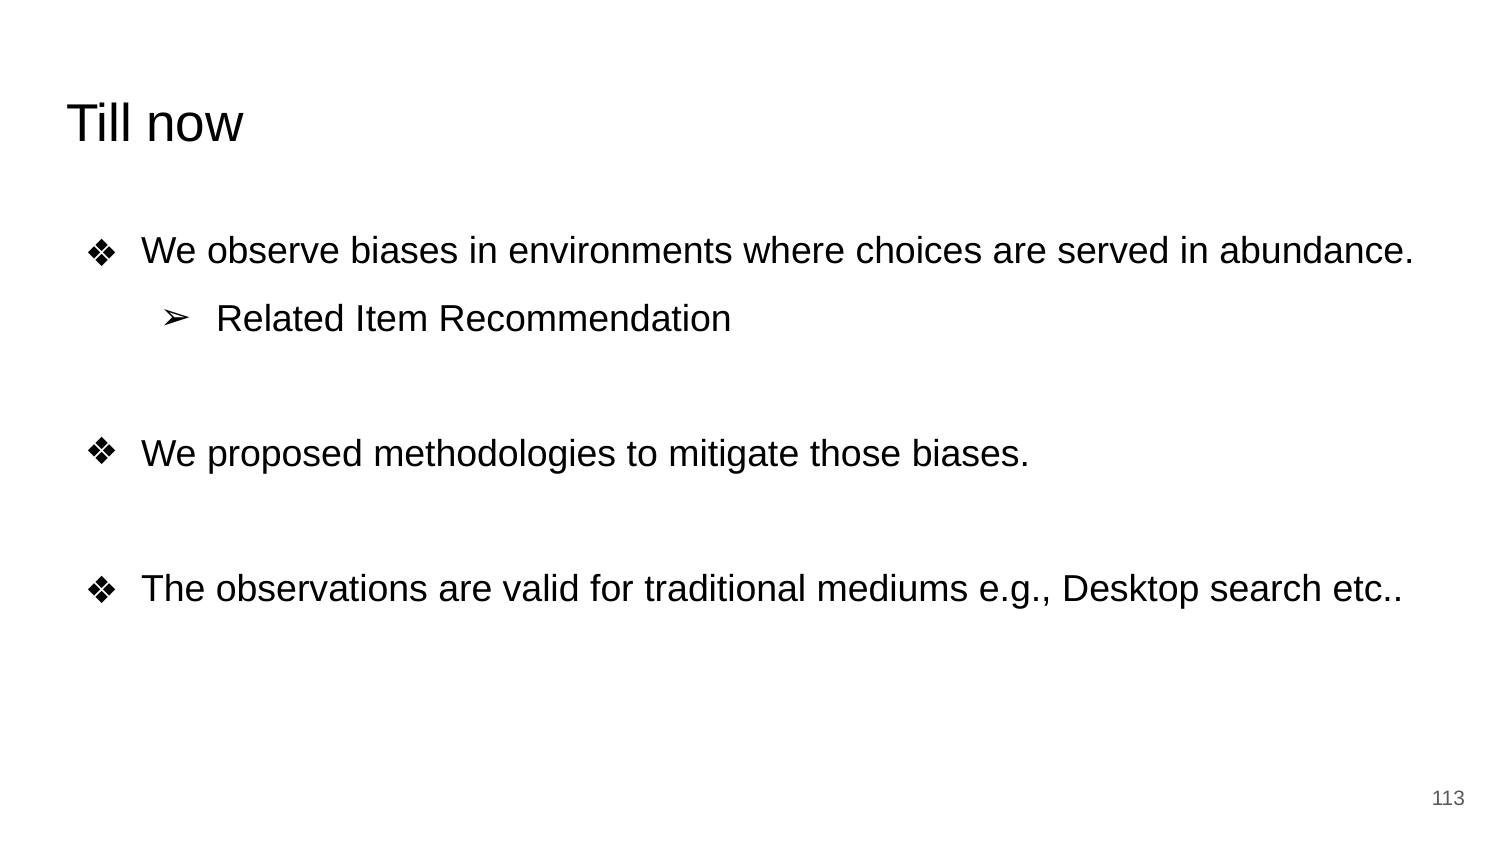

# Till now
We observe biases in environments where choices are served in abundance.
Related Item Recommendation

We proposed methodologies to mitigate those biases.

The observations are valid for traditional mediums e.g., Desktop search etc..
113